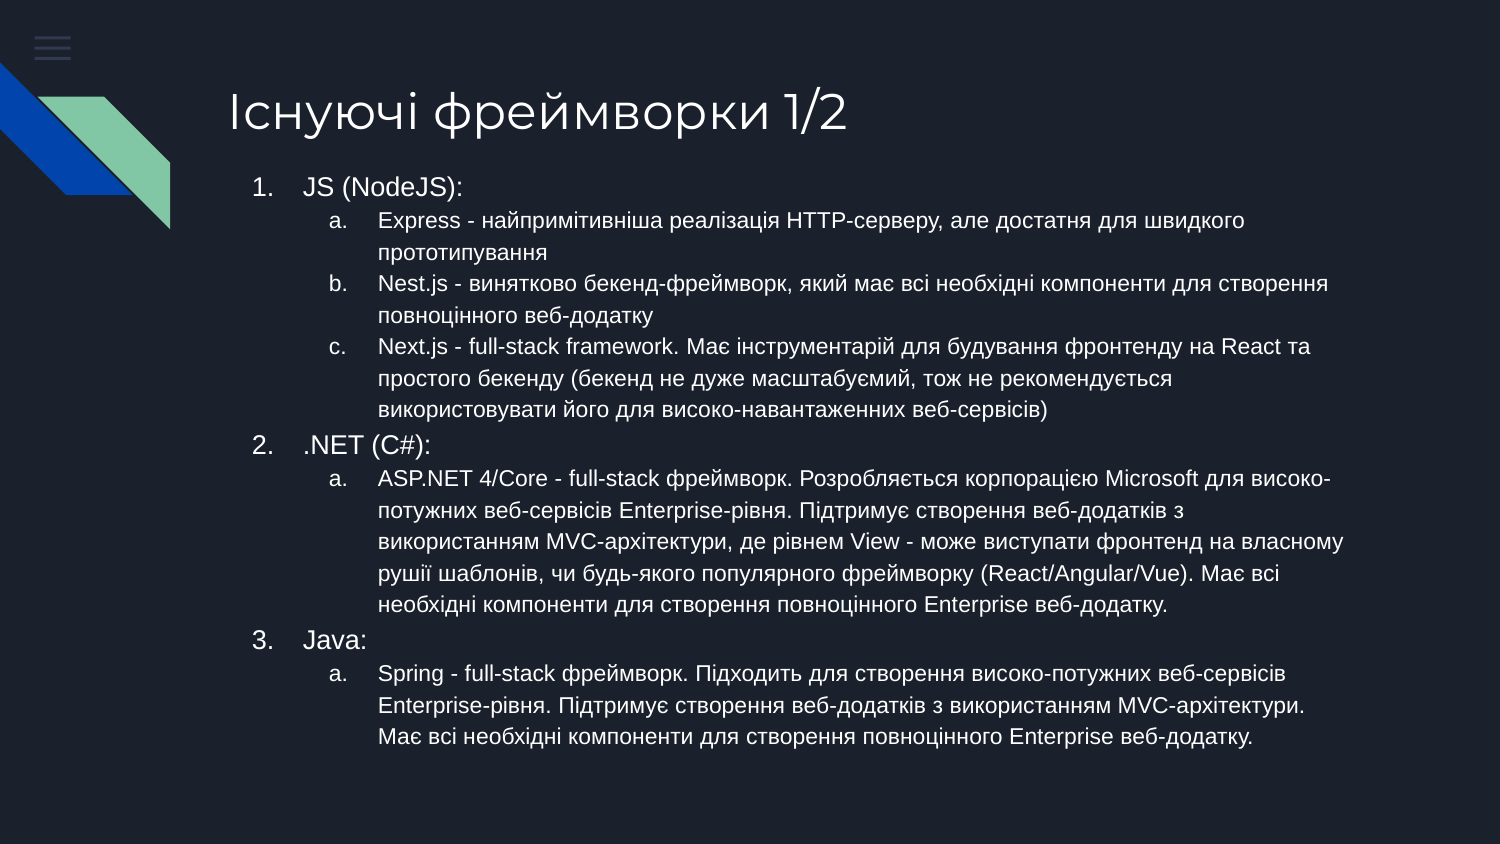

# Існуючі фреймворки 1/2
JS (NodeJS):
Express - найпримітивніша реалізація HTTP-серверу, але достатня для швидкого прототипування
Nest.js - винятково бекенд-фреймворк, який має всі необхідні компоненти для створення повноцінного веб-додатку
Next.js - full-stack framework. Має інструментарій для будування фронтенду на React та простого бекенду (бекенд не дуже масштабуємий, тож не рекомендується використовувати його для високо-навантаженних веб-сервісів)
.NET (C#):
ASP.NET 4/Core - full-stack фреймворк. Розробляється корпорацією Microsoft для високо-потужних веб-сервісів Enterprise-рівня. Підтримує створення веб-додатків з використанням MVC-архітектури, де рівнем View - може виступати фронтенд на власному рушії шаблонів, чи будь-якого популярного фреймворку (React/Angular/Vue). Має всі необхідні компоненти для створення повноцінного Enterprise веб-додатку.
Java:
Spring - full-stack фреймворк. Підходить для створення високо-потужних веб-сервісів Enterprise-рівня. Підтримує створення веб-додатків з використанням MVC-архітектури. Має всі необхідні компоненти для створення повноцінного Enterprise веб-додатку.